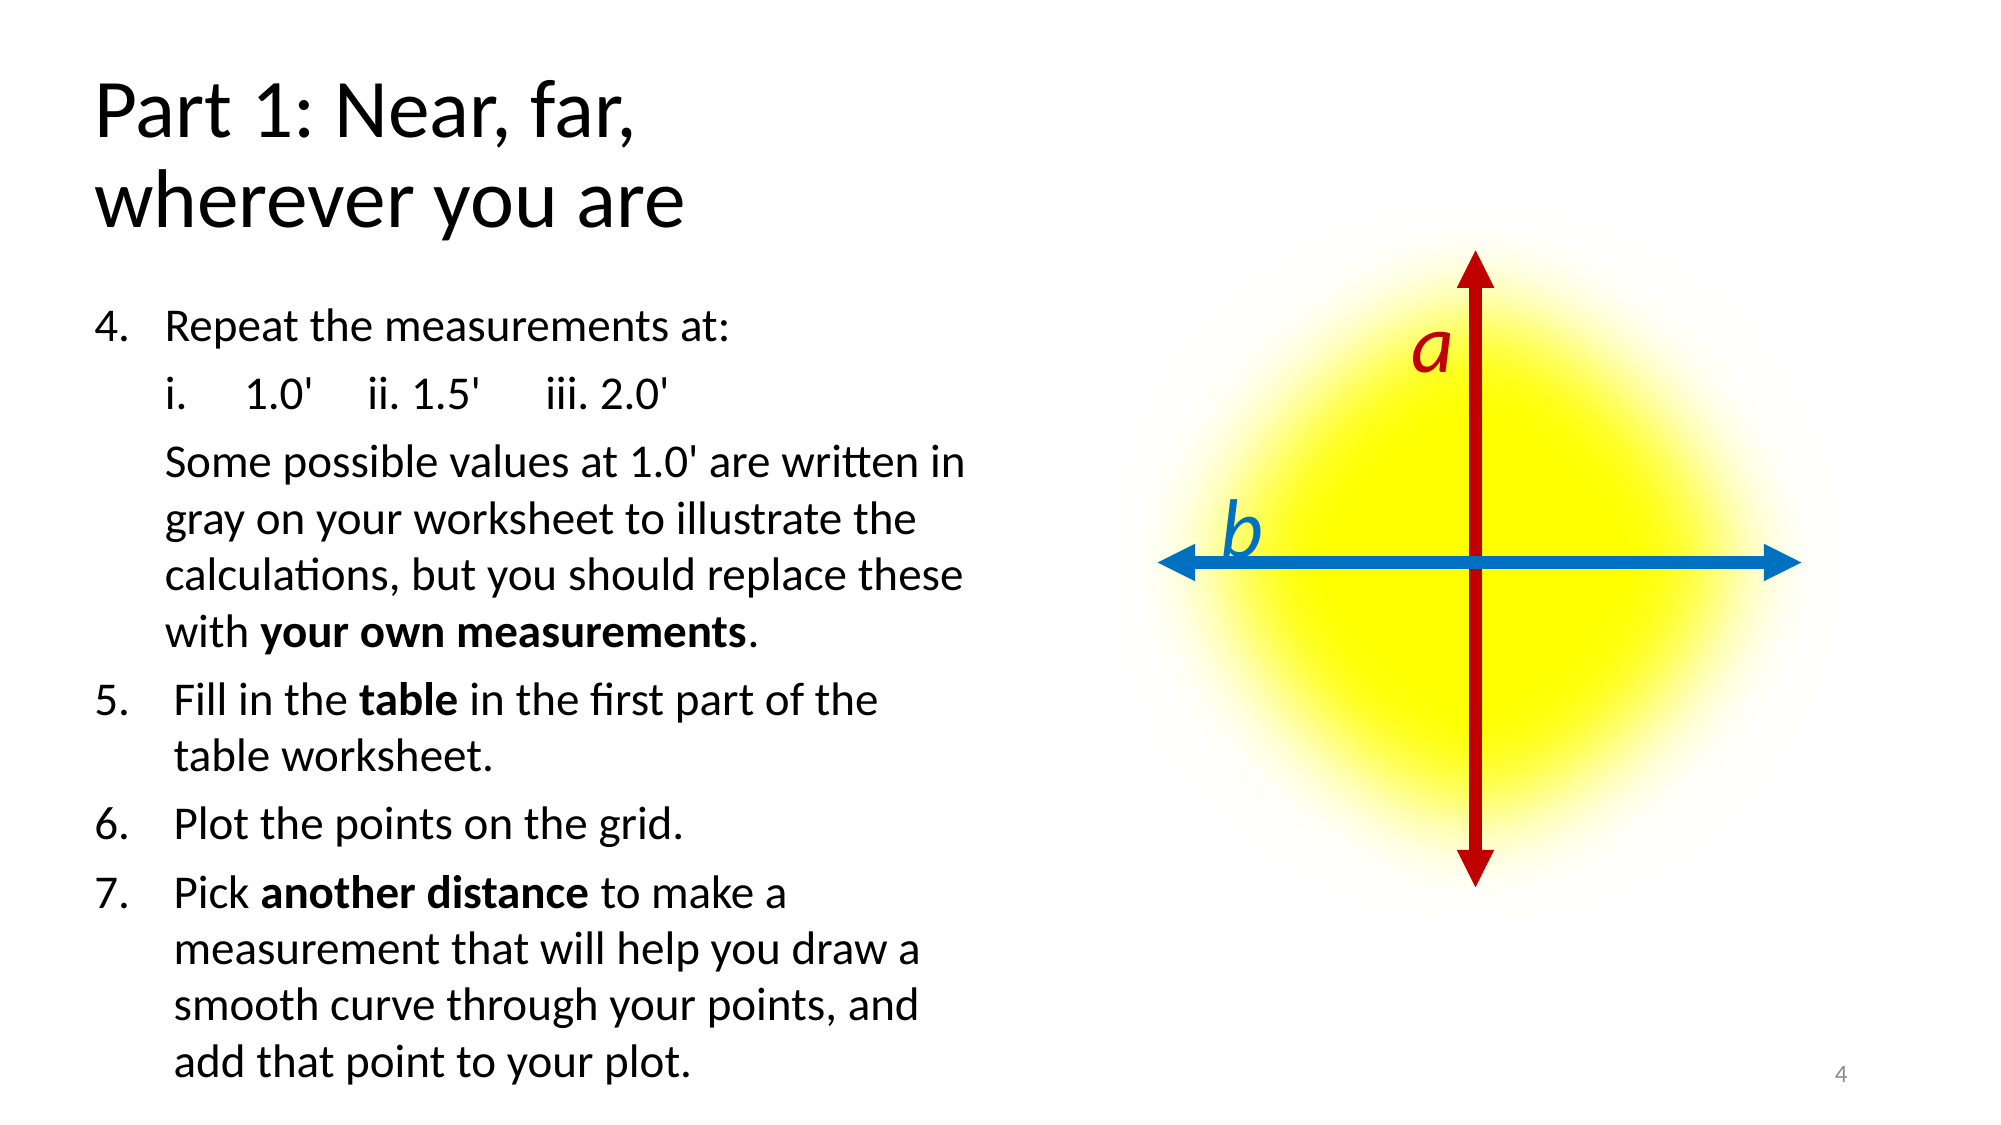

Part 1: Near, far, wherever you are

a
b
Repeat the measurements at:
1.0'     ii. 1.5'      iii. 2.0'
Some possible values at 1.0' are written in gray on your worksheet to illustrate the calculations, but you should replace these with your own measurements.
Fill in the table in the first part of the table worksheet.
Plot the points on the grid.
Pick another distance to make a measurement that will help you draw a smooth curve through your points, and add that point to your plot.
4